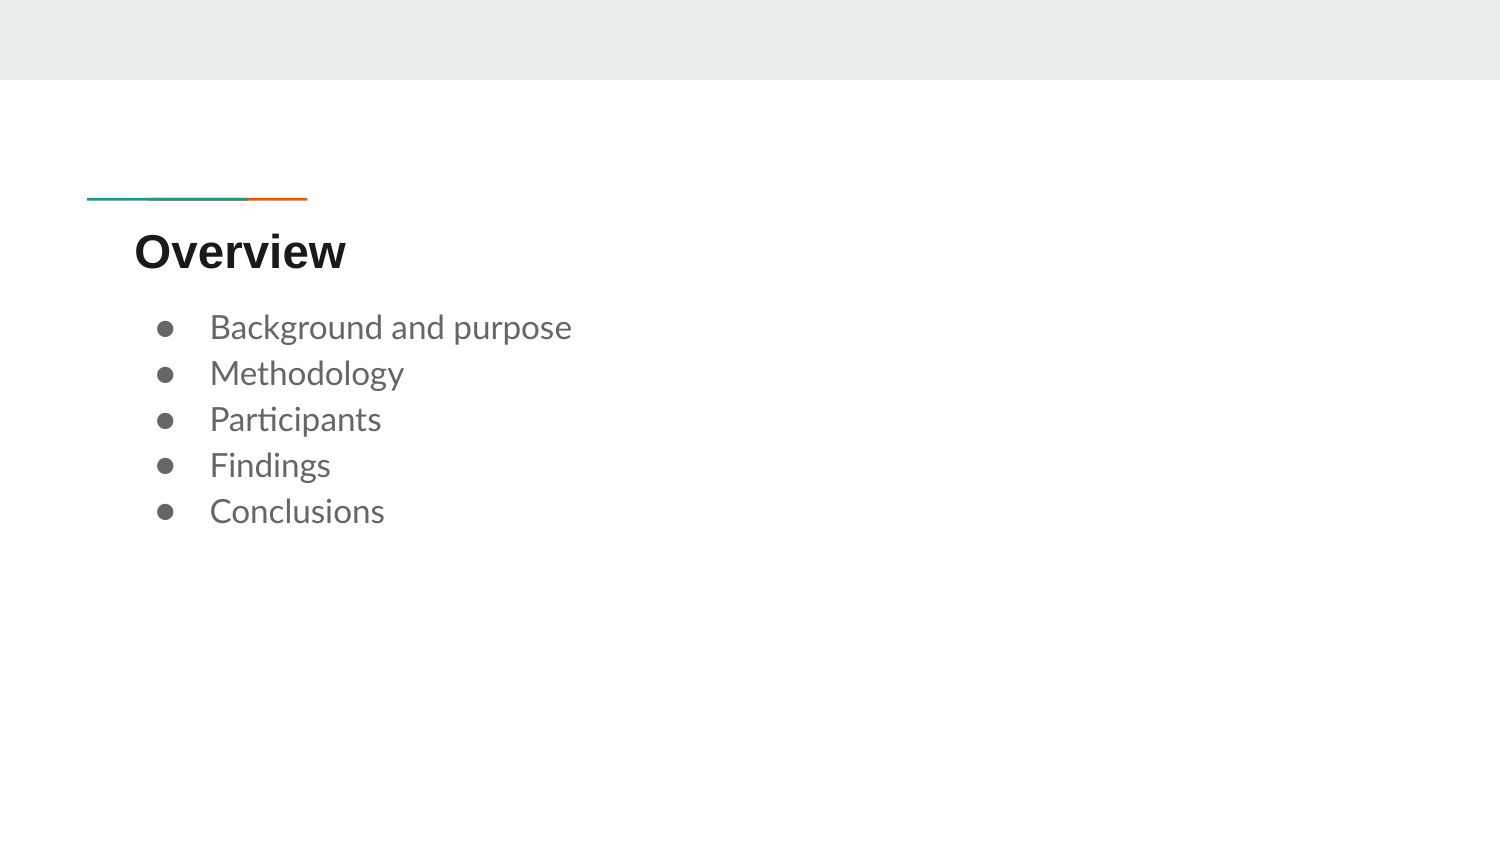

# Overview
Background and purpose
Methodology
Participants
Findings
Conclusions